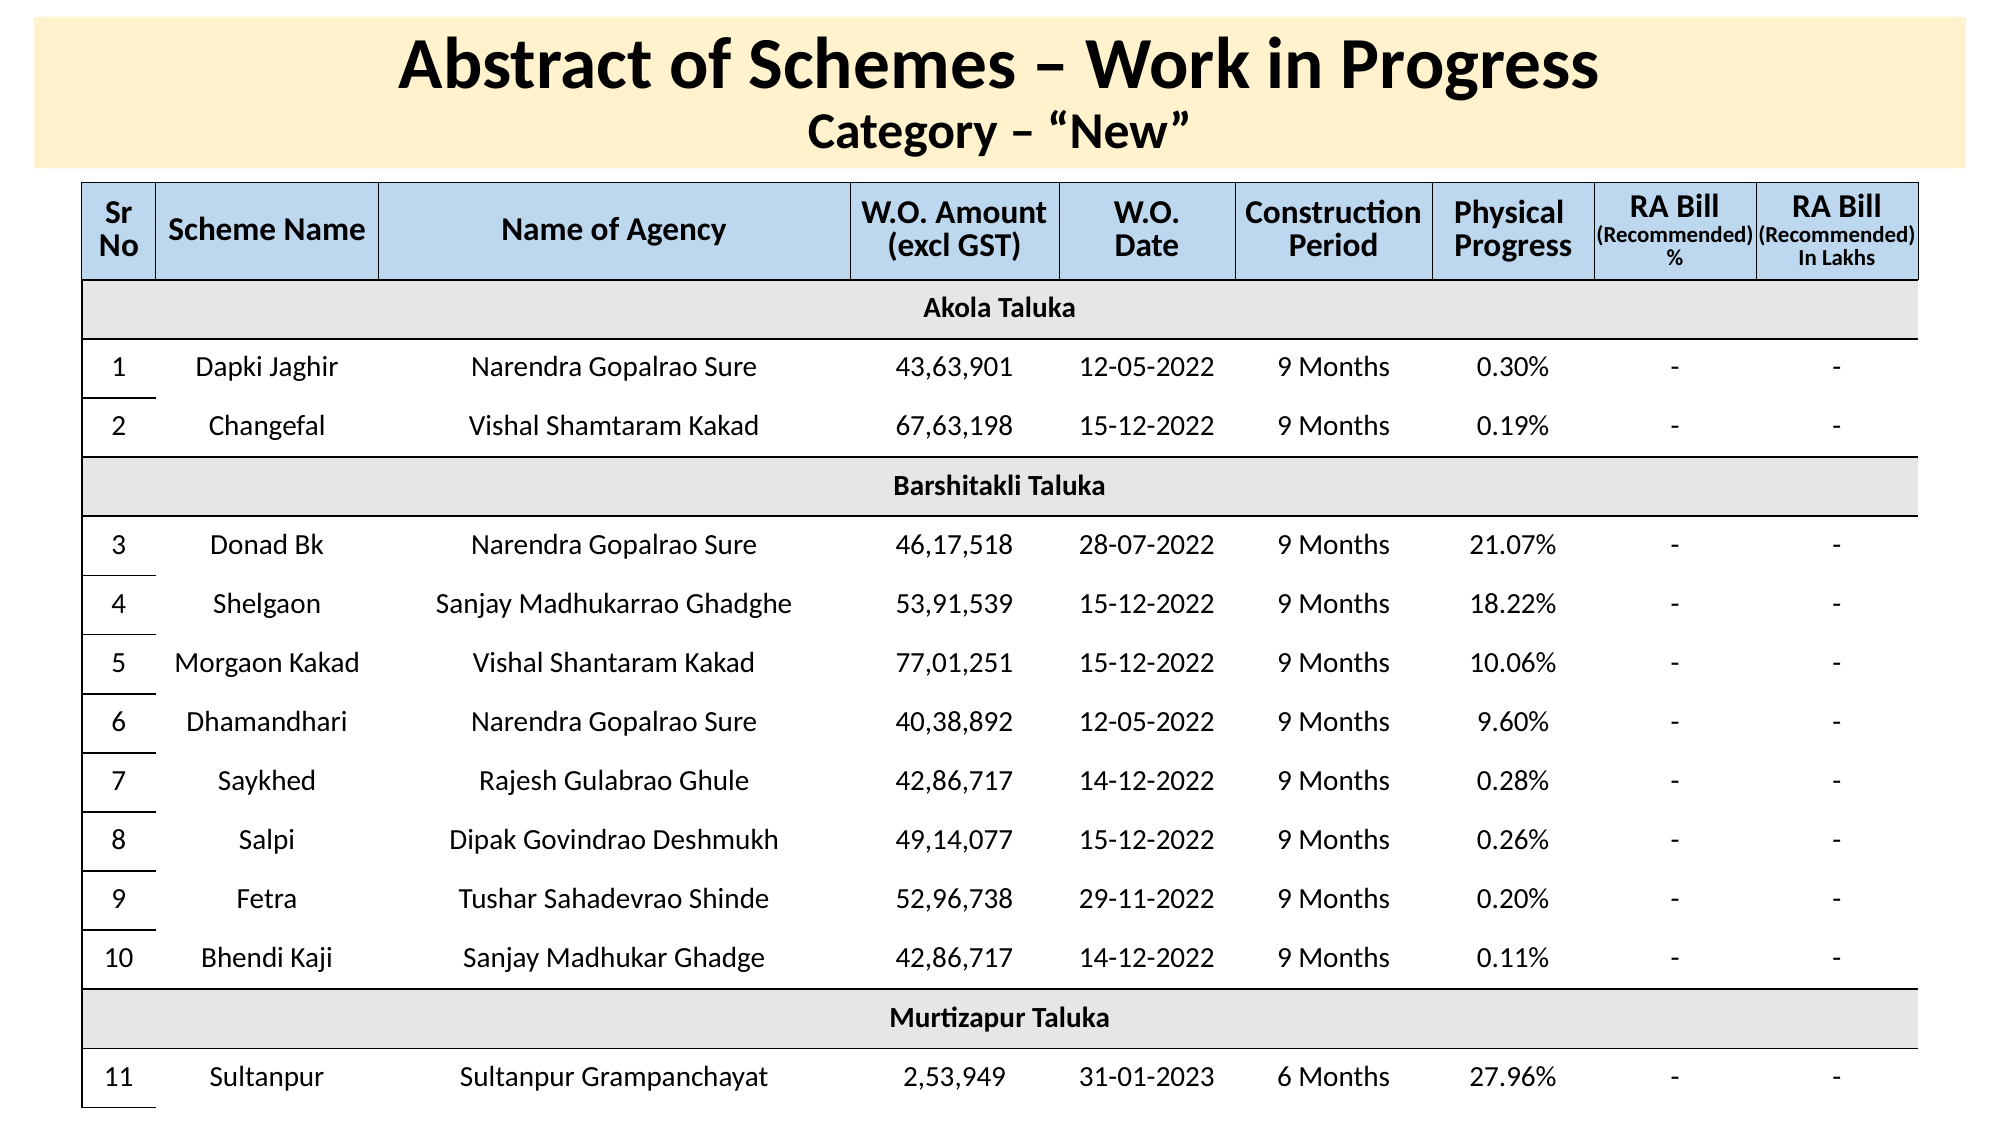

# Abstract of Schemes – Work in Progress Category – “New”
| Sr No | Scheme Name | Name of Agency | W.O. Amount (excl GST) | W.O. Date | Construction Period | Physical Progress | RA Bill (Recommended) % | RA Bill (Recommended) In Lakhs |
| --- | --- | --- | --- | --- | --- | --- | --- | --- |
| Akola Taluka | Akola Taluka |  |  |  |  |  |  |  |
| --- | --- | --- | --- | --- | --- | --- | --- | --- |
| 1 | Dapki Jaghir | Narendra Gopalrao Sure | 43,63,901 | 12-05-2022 | 9 Months | 0.30% | - | - |
| 2 | Changefal | Vishal Shamtaram Kakad | 67,63,198 | 15-12-2022 | 9 Months | 0.19% | - | - |
| Barshitakli Taluka | Barshitakli Taluka |  |  |  |  |  |  |  |
| 3 | Donad Bk | Narendra Gopalrao Sure | 46,17,518 | 28-07-2022 | 9 Months | 21.07% | - | - |
| 4 | Shelgaon | Sanjay Madhukarrao Ghadghe | 53,91,539 | 15-12-2022 | 9 Months | 18.22% | - | - |
| 5 | Morgaon Kakad | Vishal Shantaram Kakad | 77,01,251 | 15-12-2022 | 9 Months | 10.06% | - | - |
| 6 | Dhamandhari | Narendra Gopalrao Sure | 40,38,892 | 12-05-2022 | 9 Months | 9.60% | - | - |
| 7 | Saykhed | Rajesh Gulabrao Ghule | 42,86,717 | 14-12-2022 | 9 Months | 0.28% | - | - |
| 8 | Salpi | Dipak Govindrao Deshmukh | 49,14,077 | 15-12-2022 | 9 Months | 0.26% | - | - |
| 9 | Fetra | Tushar Sahadevrao Shinde | 52,96,738 | 29-11-2022 | 9 Months | 0.20% | - | - |
| 10 | Bhendi Kaji | Sanjay Madhukar Ghadge | 42,86,717 | 14-12-2022 | 9 Months | 0.11% | - | - |
| Murtizapur Taluka | Murtizapur Taluka |  |  |  |  |  |  |  |
| 11 | Sultanpur | Sultanpur Grampanchayat | 2,53,949 | 31-01-2023 | 6 Months | 27.96% | - | - |